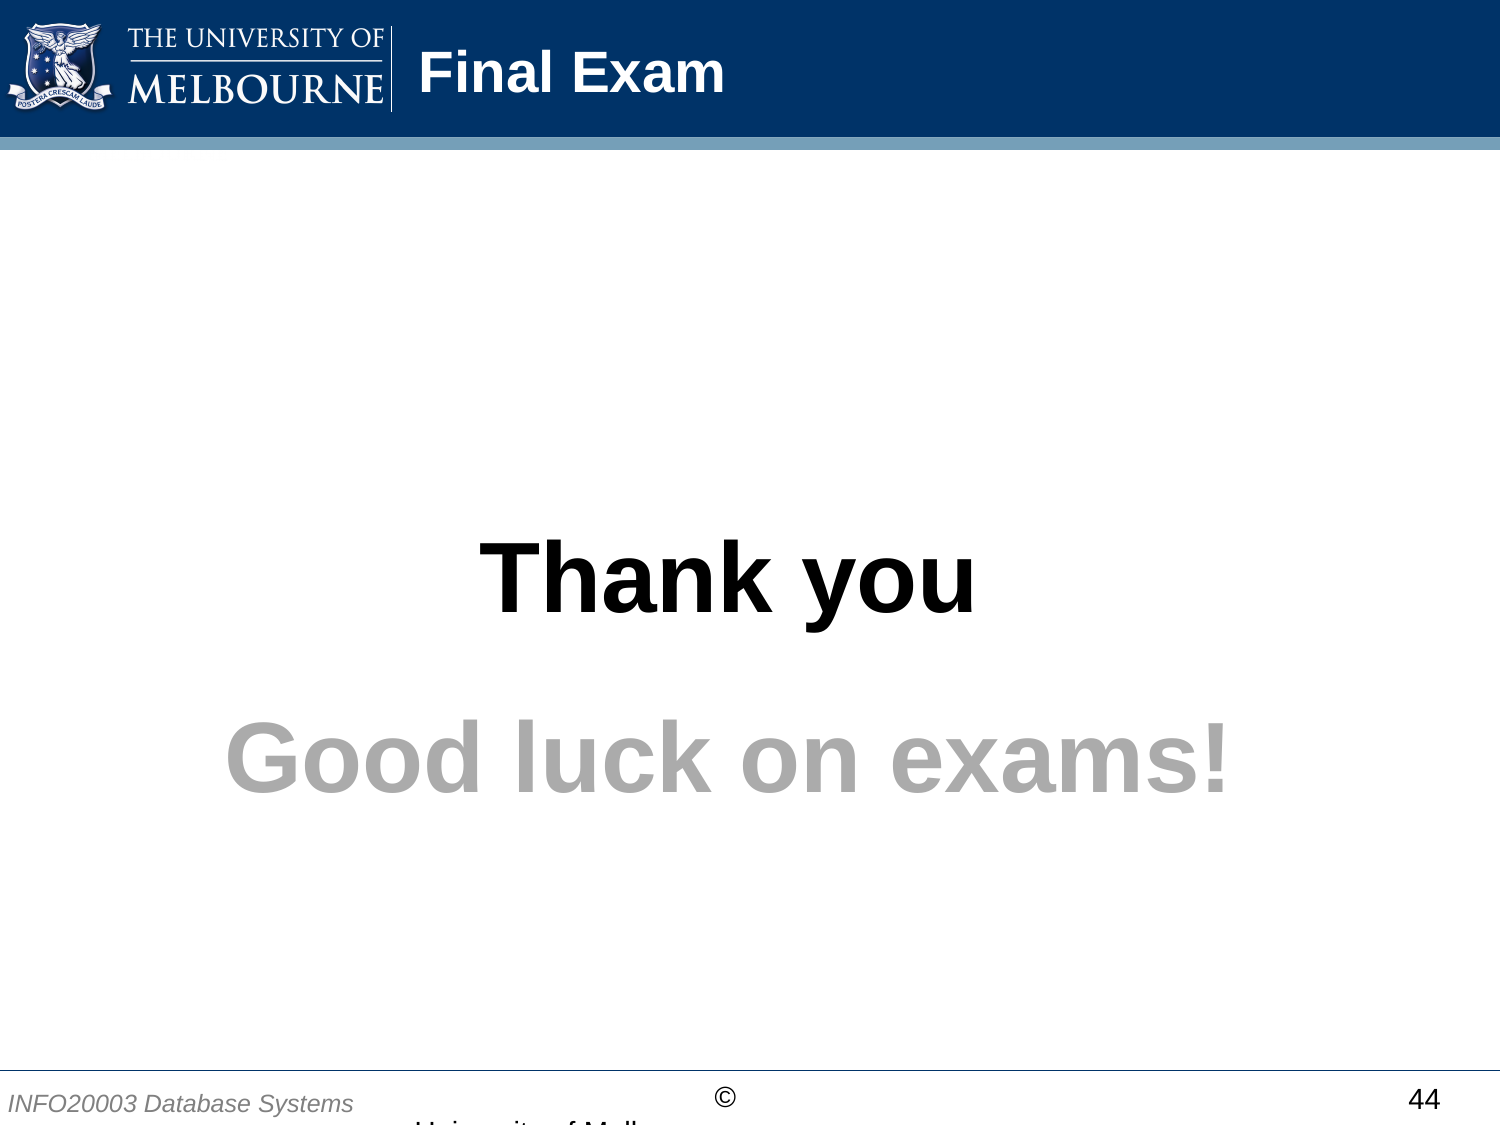

# Final Exam
Thank you
Good luck on exams!
44